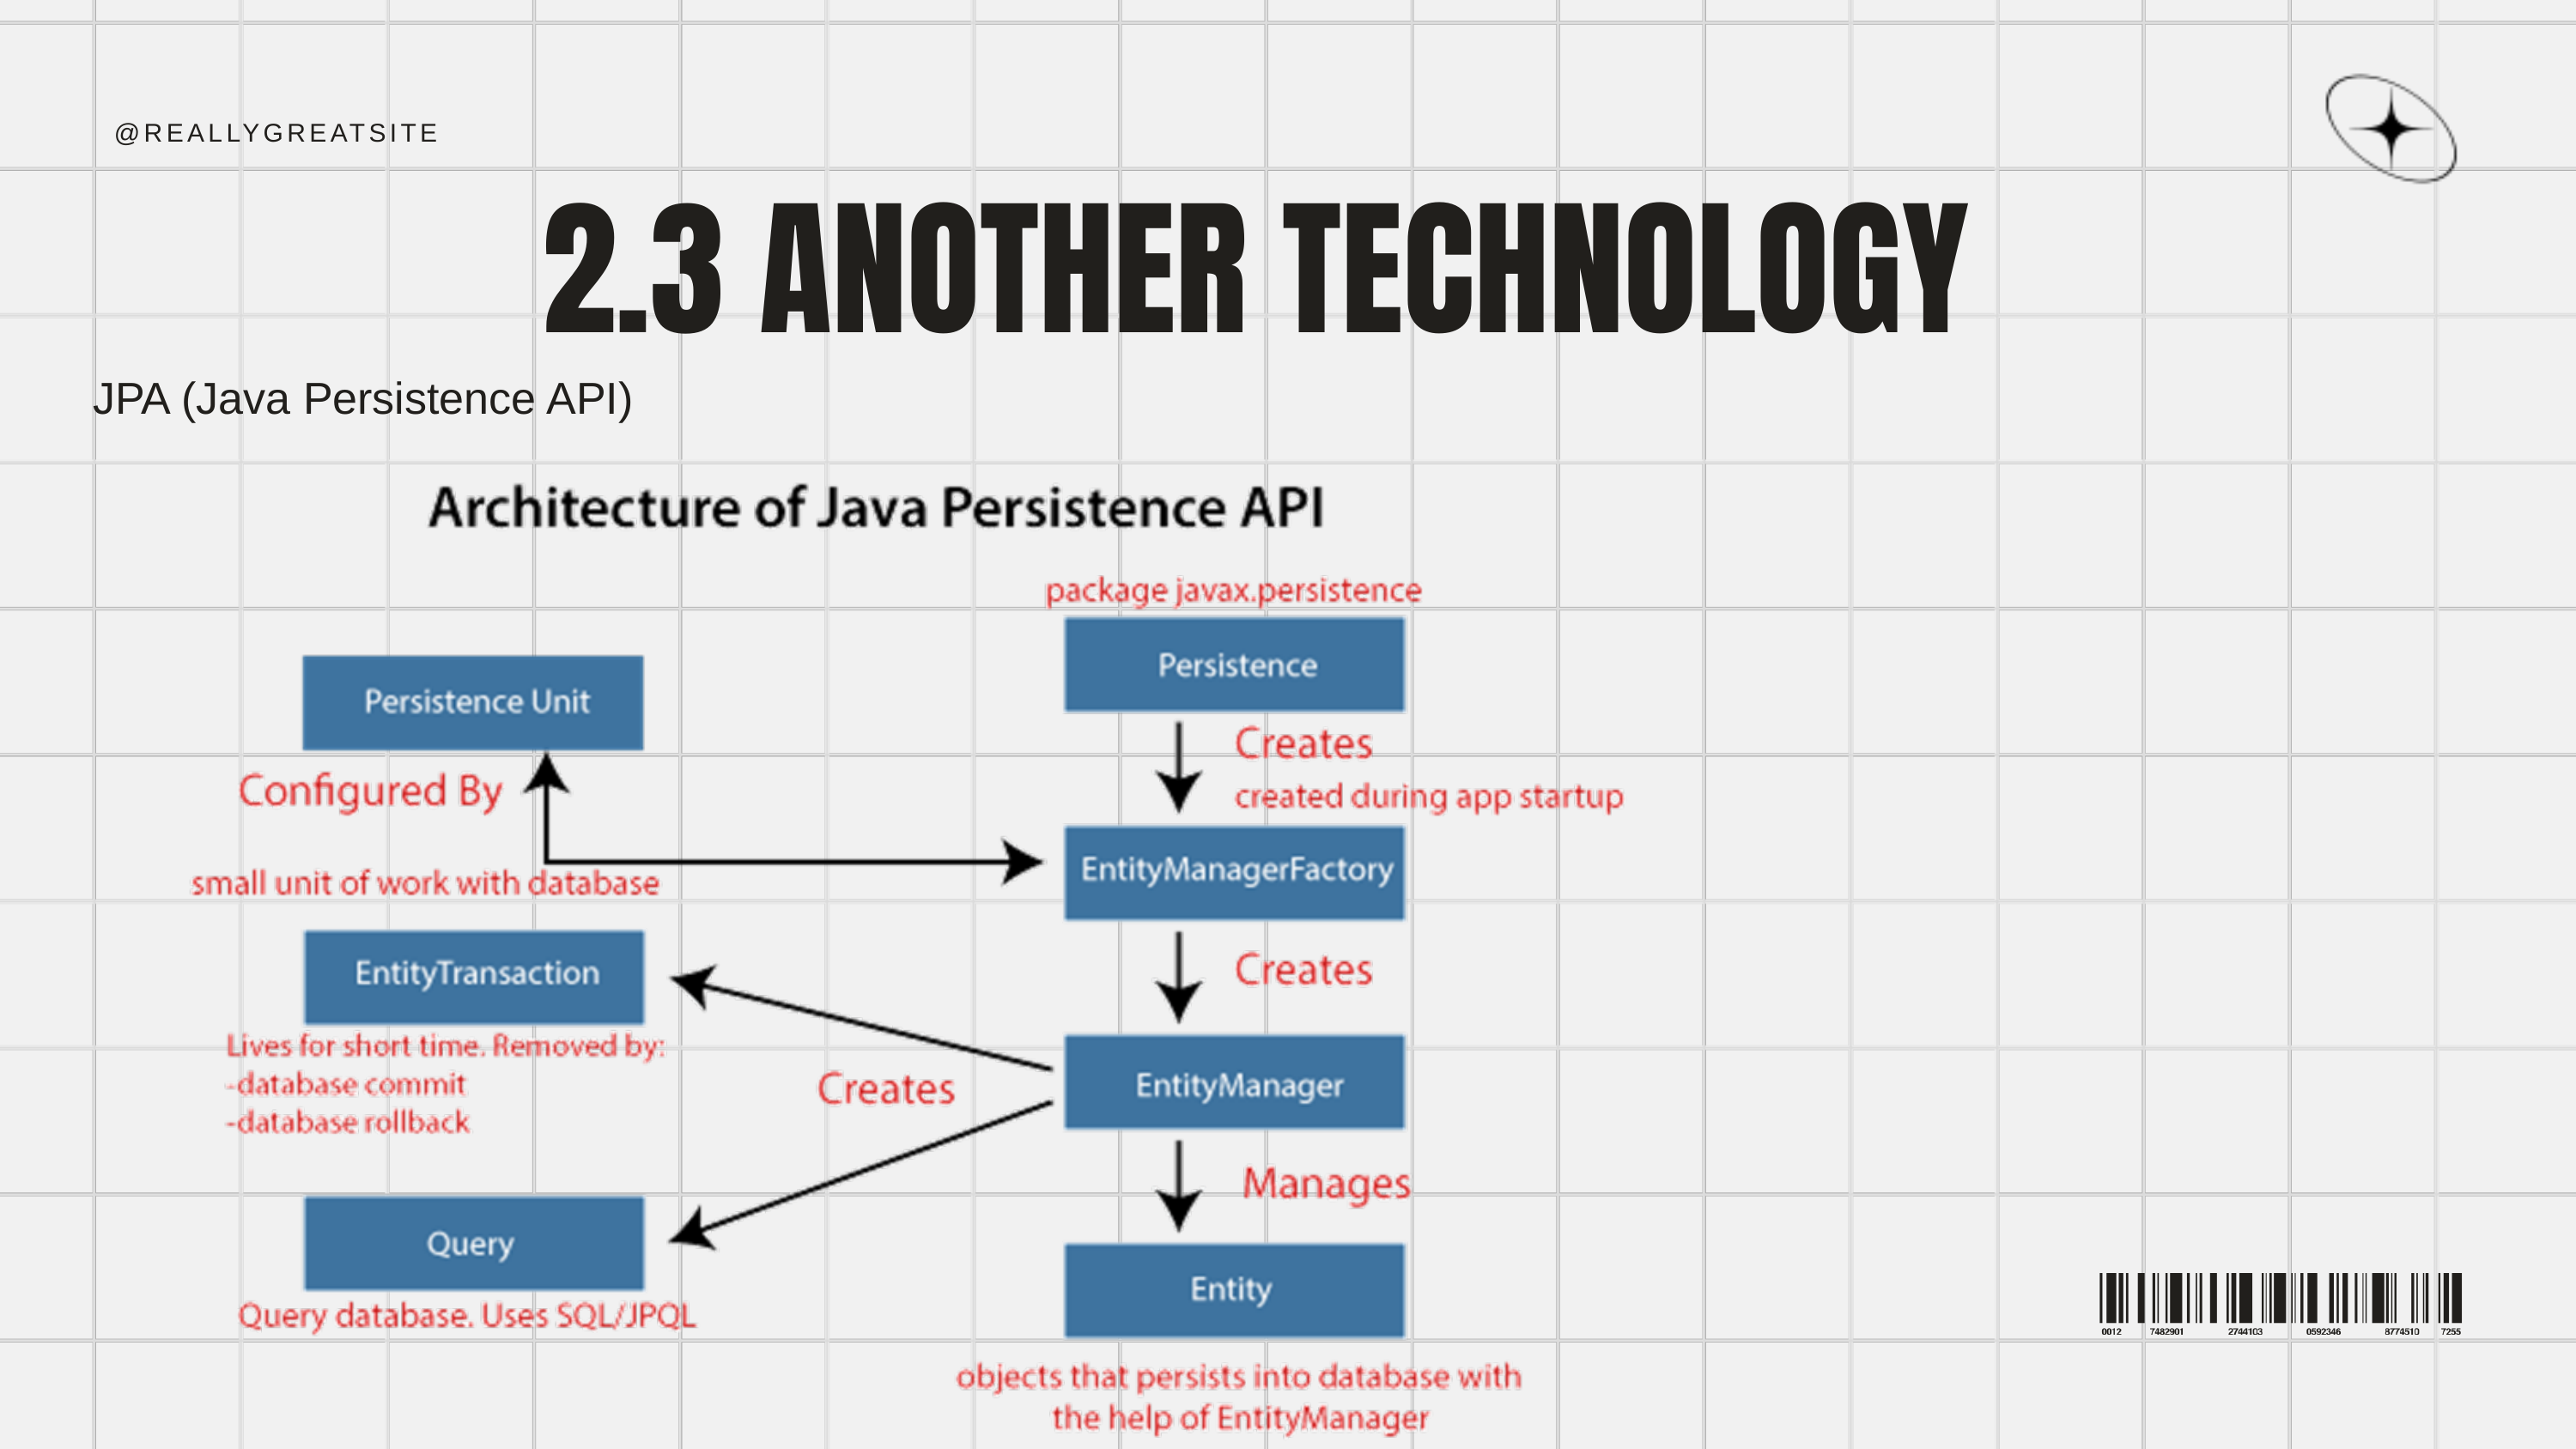

@REALLYGREATSITE
2.3 ANOTHER TECHNOLOGY
JPA (Java Persistence API)